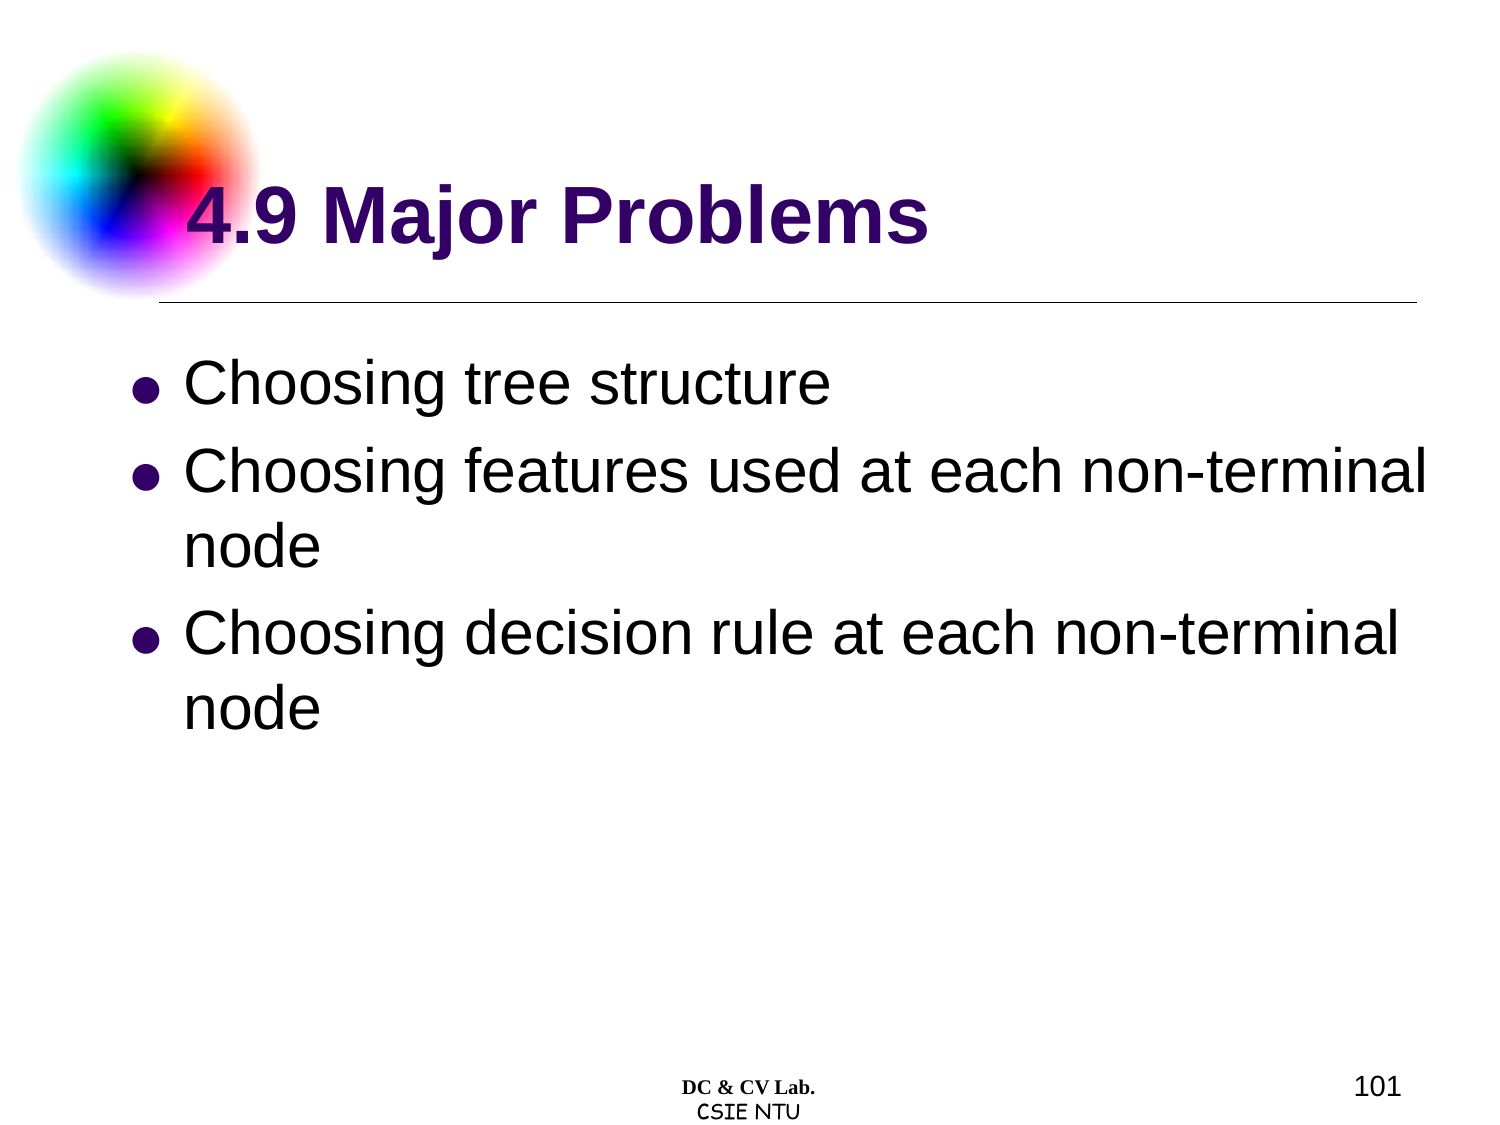

# 4.9 Major Problems
Choosing tree structure
Choosing features used at each non-terminal node
Choosing decision rule at each non-terminal node
101
DC & CV Lab.
CSIE NTU